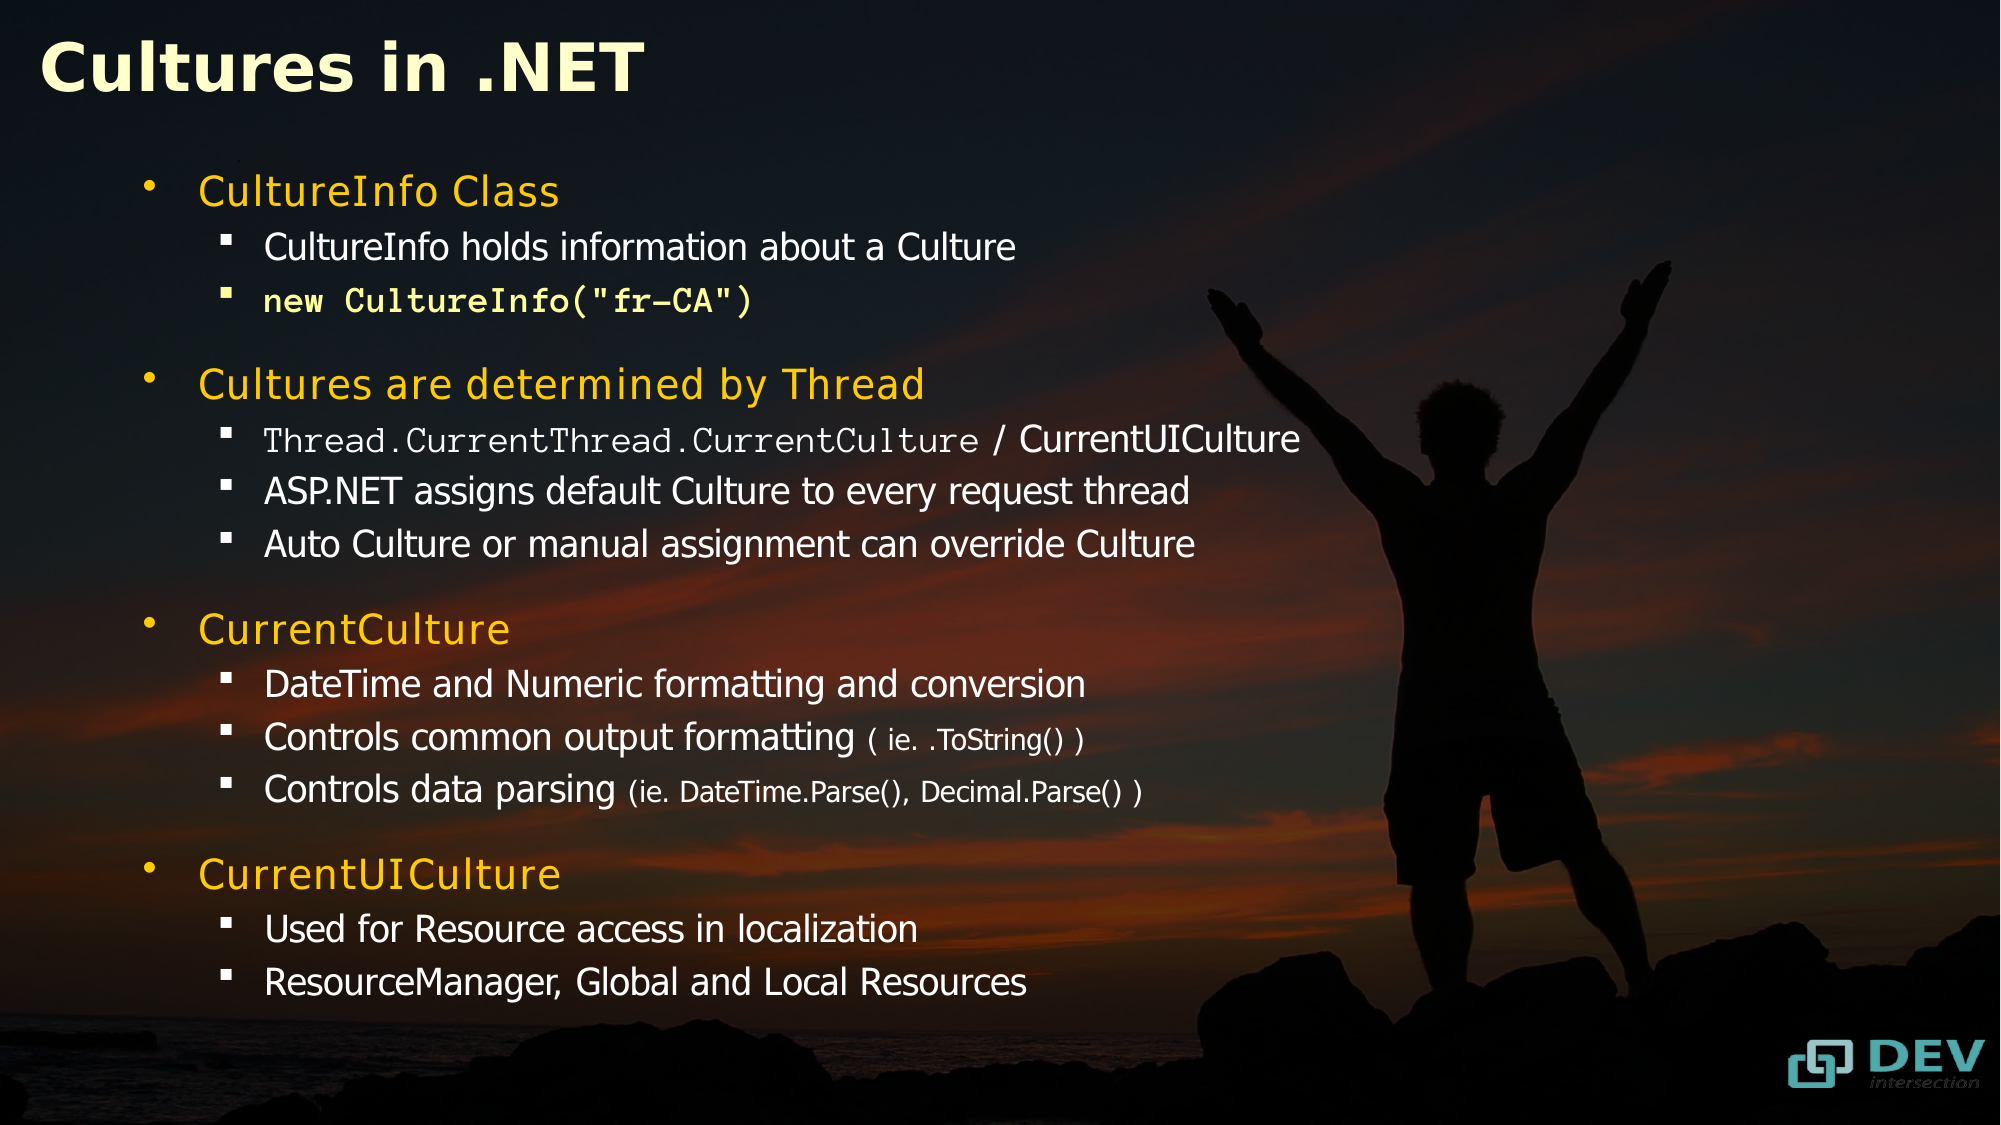

# Cultures in .NET
CultureInfo Class
CultureInfo holds information about a Culture
new CultureInfo("fr-CA")
Cultures are determined by Thread
Thread.CurrentThread.CurrentCulture / CurrentUICulture
ASP.NET assigns default Culture to every request thread
Auto Culture or manual assignment can override Culture
CurrentCulture
DateTime and Numeric formatting and conversion
Controls common output formatting ( ie. .ToString() )
Controls data parsing (ie. DateTime.Parse(), Decimal.Parse() )
CurrentUICulture
Used for Resource access in localization
ResourceManager, Global and Local Resources